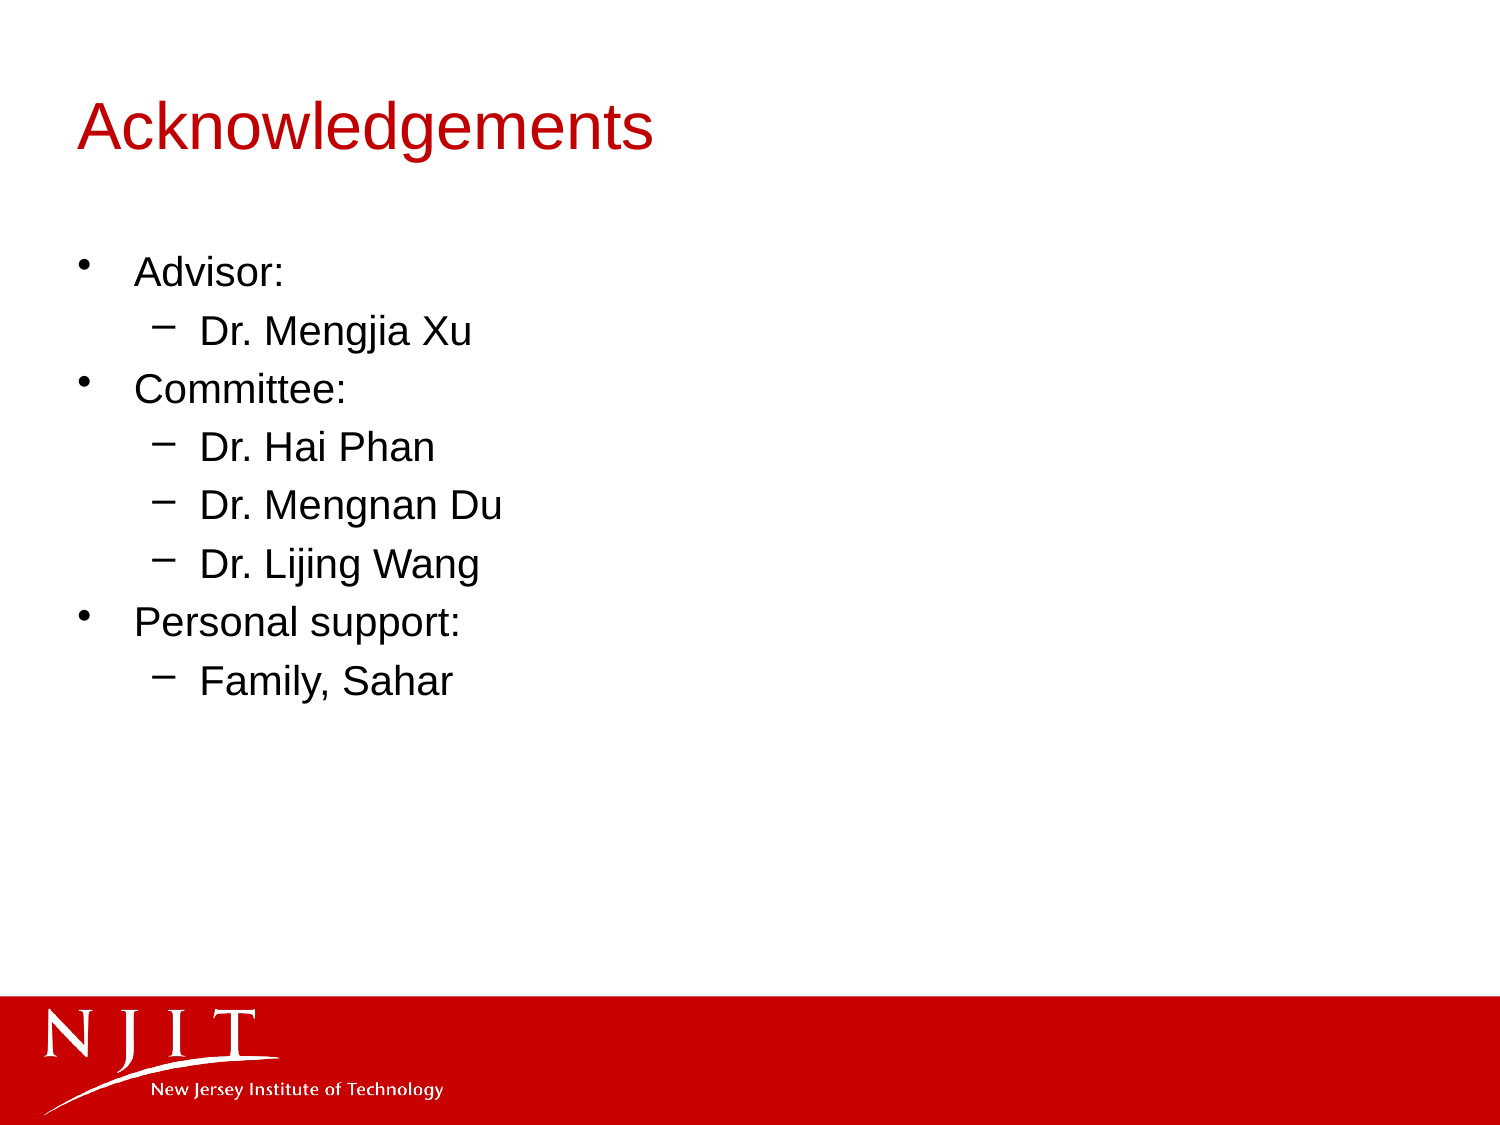

# Acknowledgements
Advisor:
Dr. Mengjia Xu
Committee:
Dr. Hai Phan
Dr. Mengnan Du
Dr. Lijing Wang
Personal support:
Family, Sahar